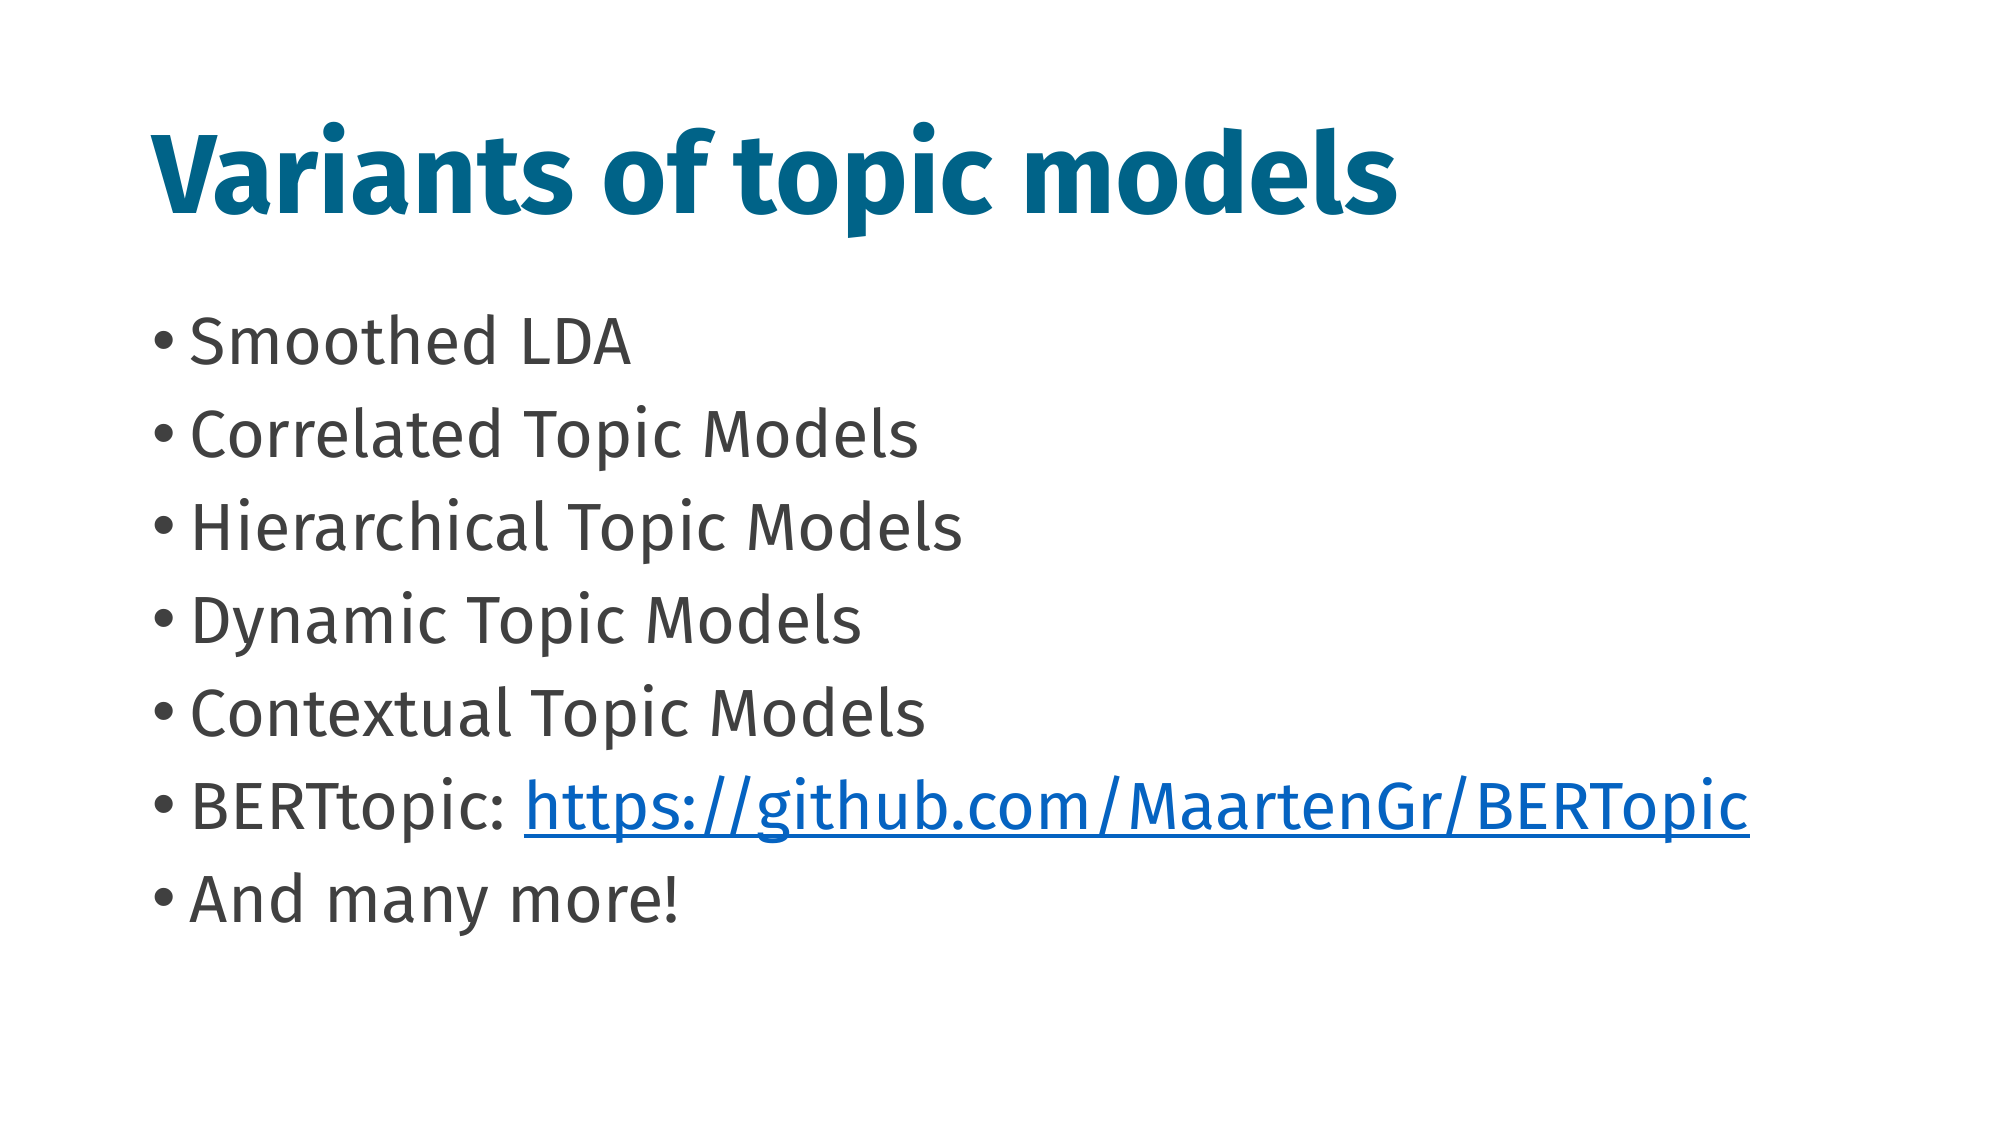

# Variants of topic models
Smoothed LDA
Correlated Topic Models
Hierarchical Topic Models
Dynamic Topic Models
Contextual Topic Models
BERTtopic: https://github.com/MaartenGr/BERTopic
And many more!